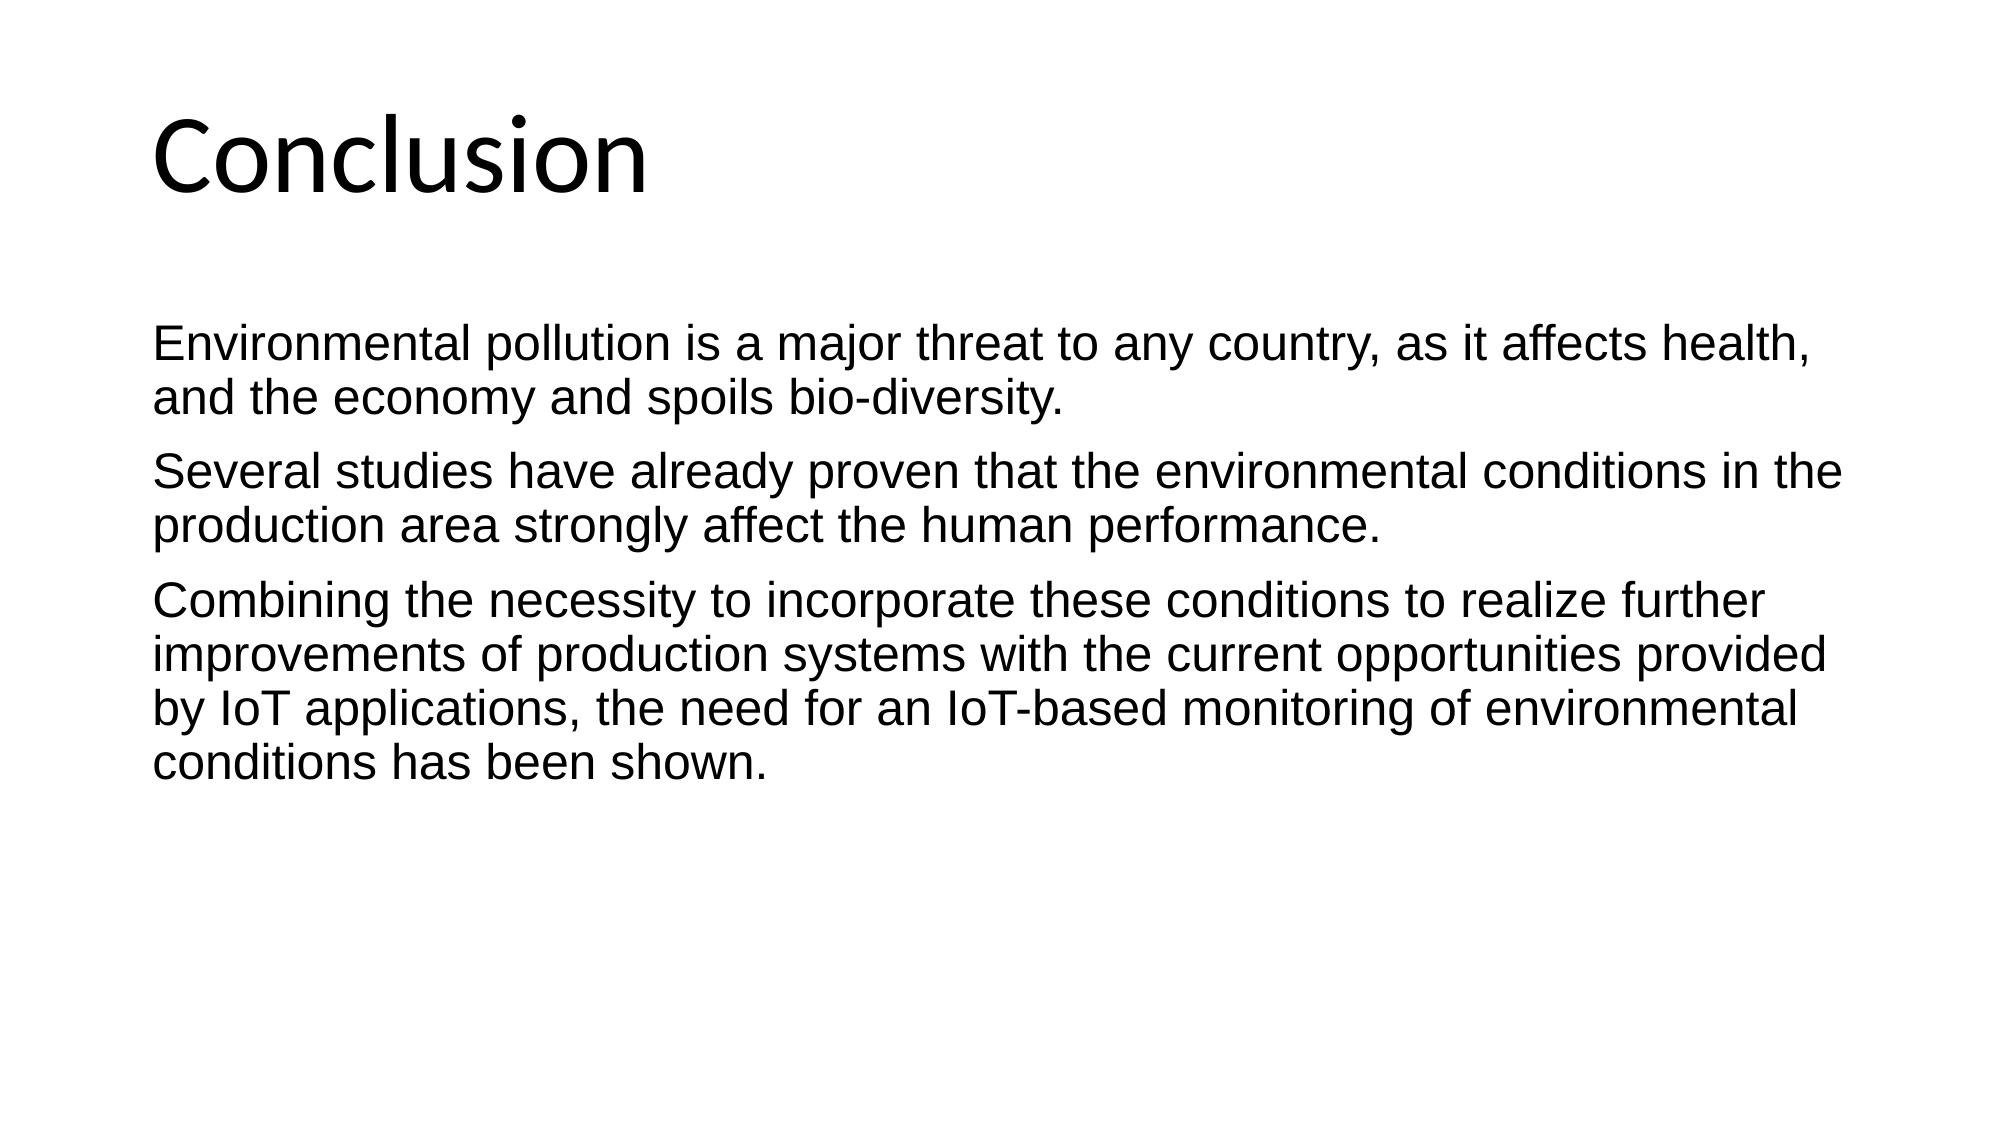

# Conclusion
Environmental pollution is a major threat to any country, as it affects health, and the economy and spoils bio-diversity.
Several studies have already proven that the environmental conditions in the production area strongly affect the human performance.
Combining the necessity to incorporate these conditions to realize further improvements of production systems with the current opportunities provided by IoT applications, the need for an IoT-based monitoring of environmental conditions has been shown.